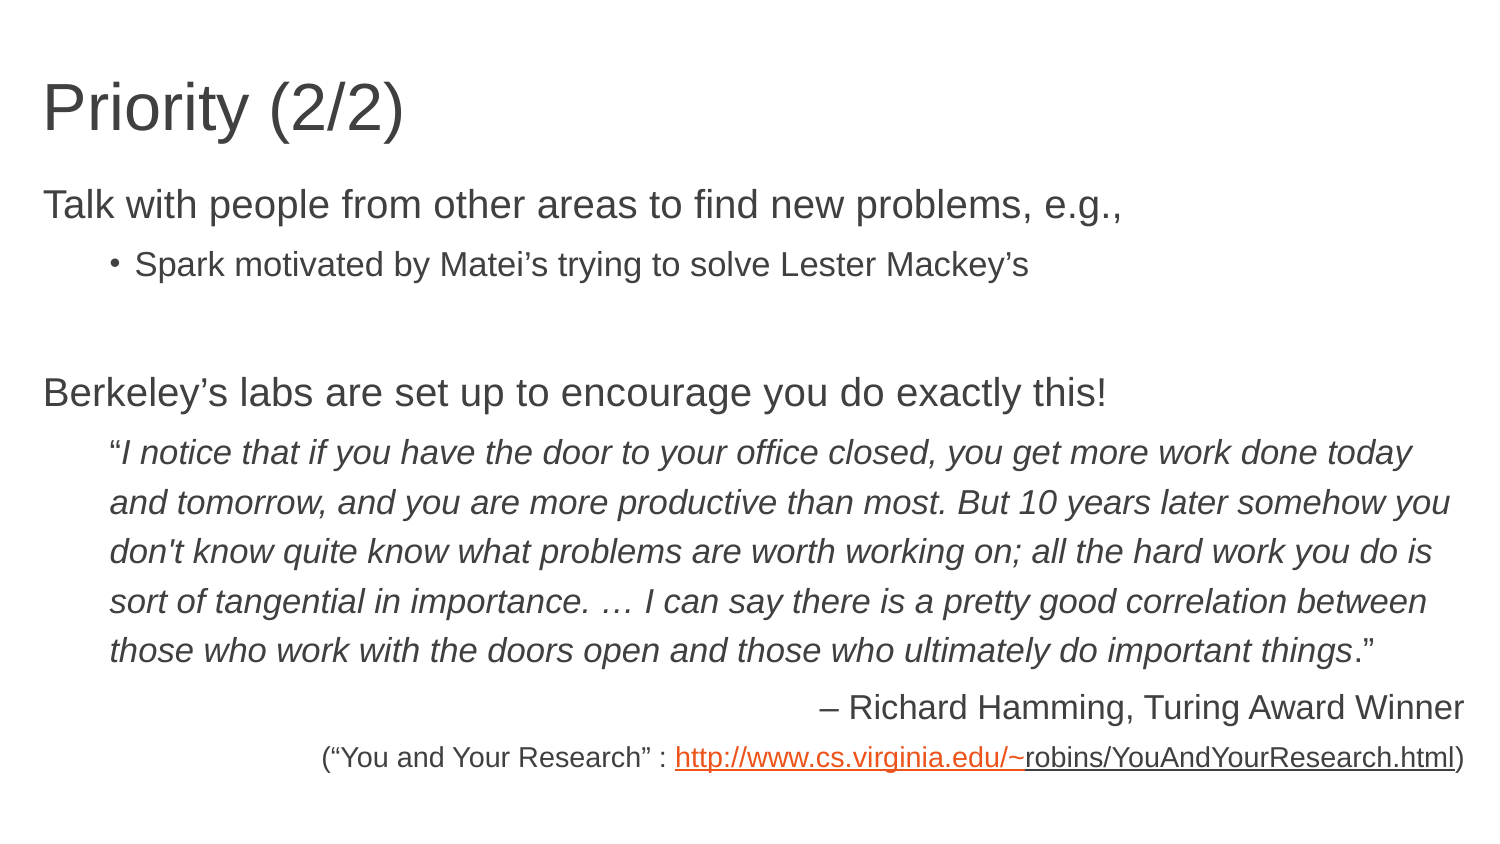

# Priority (2/2)
Talk with people from other areas to find new problems, e.g.,
Spark motivated by Matei’s trying to solve Lester Mackey’s

Berkeley’s labs are set up to encourage you do exactly this!
“I notice that if you have the door to your office closed, you get more work done today and tomorrow, and you are more productive than most. But 10 years later somehow you don't know quite know what problems are worth working on; all the hard work you do is sort of tangential in importance. … I can say there is a pretty good correlation between those who work with the doors open and those who ultimately do important things.”
– Richard Hamming, Turing Award Winner
(“You and Your Research” : http://www.cs.virginia.edu/~robins/YouAndYourResearch.html)